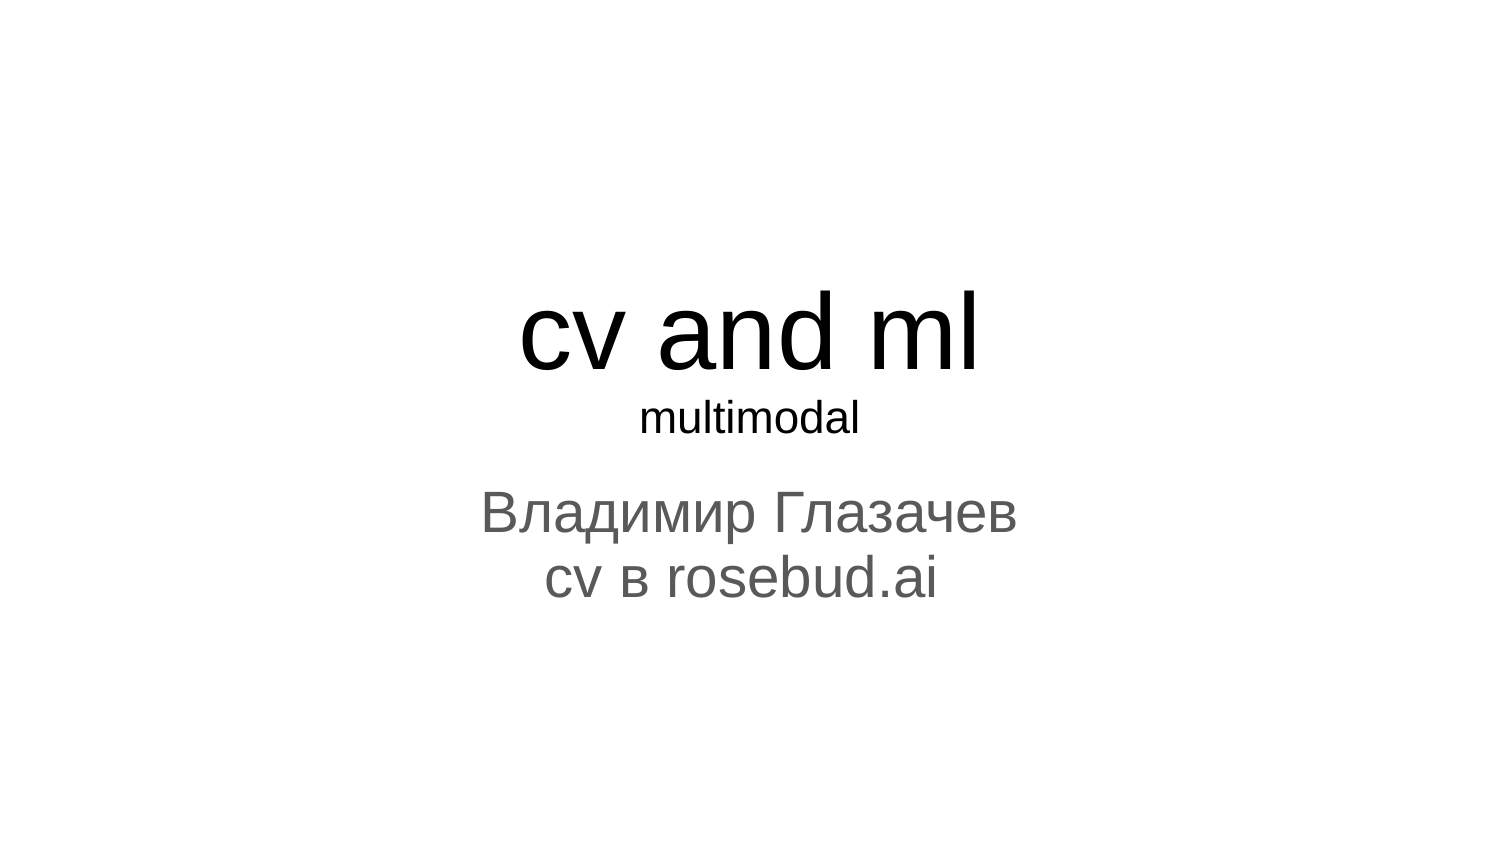

# cv and ml
multimodal
Владимир Глазачев
cv в rosebud.ai